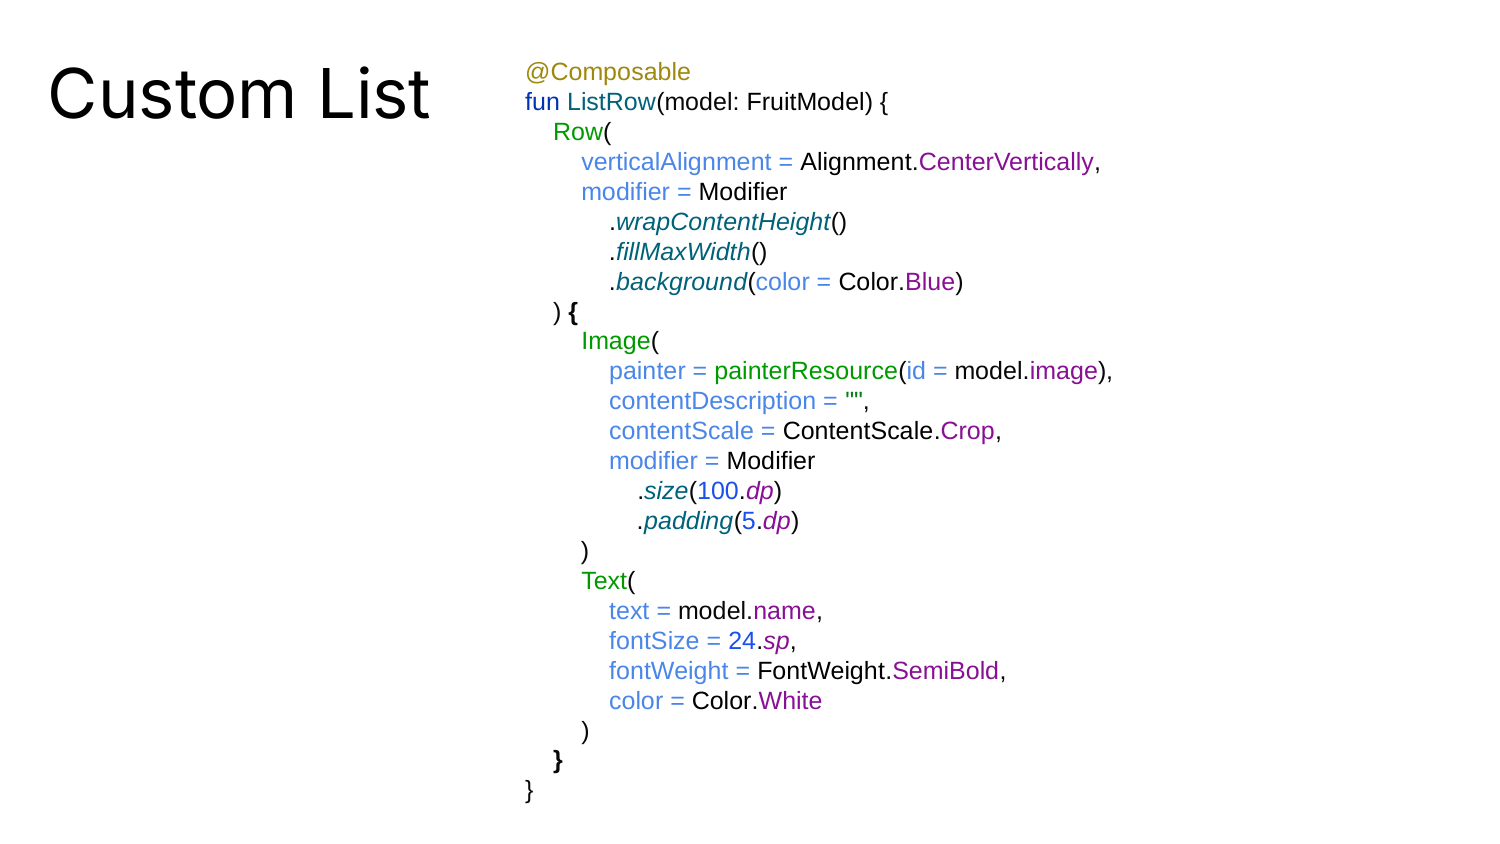

# Custom List
@Composable
fun ListRow(model: FruitModel) {
    Row(
        verticalAlignment = Alignment.CenterVertically,
        modifier = Modifier
            .wrapContentHeight()
            .fillMaxWidth()
            .background(color = Color.Blue)
    ) {
        Image(
            painter = painterResource(id = model.image),
            contentDescription = "",
            contentScale = ContentScale.Crop,
            modifier = Modifier
                .size(100.dp)
                .padding(5.dp)
        )
        Text(
            text = model.name,
            fontSize = 24.sp,
            fontWeight = FontWeight.SemiBold,
            color = Color.White
        )
    }
}